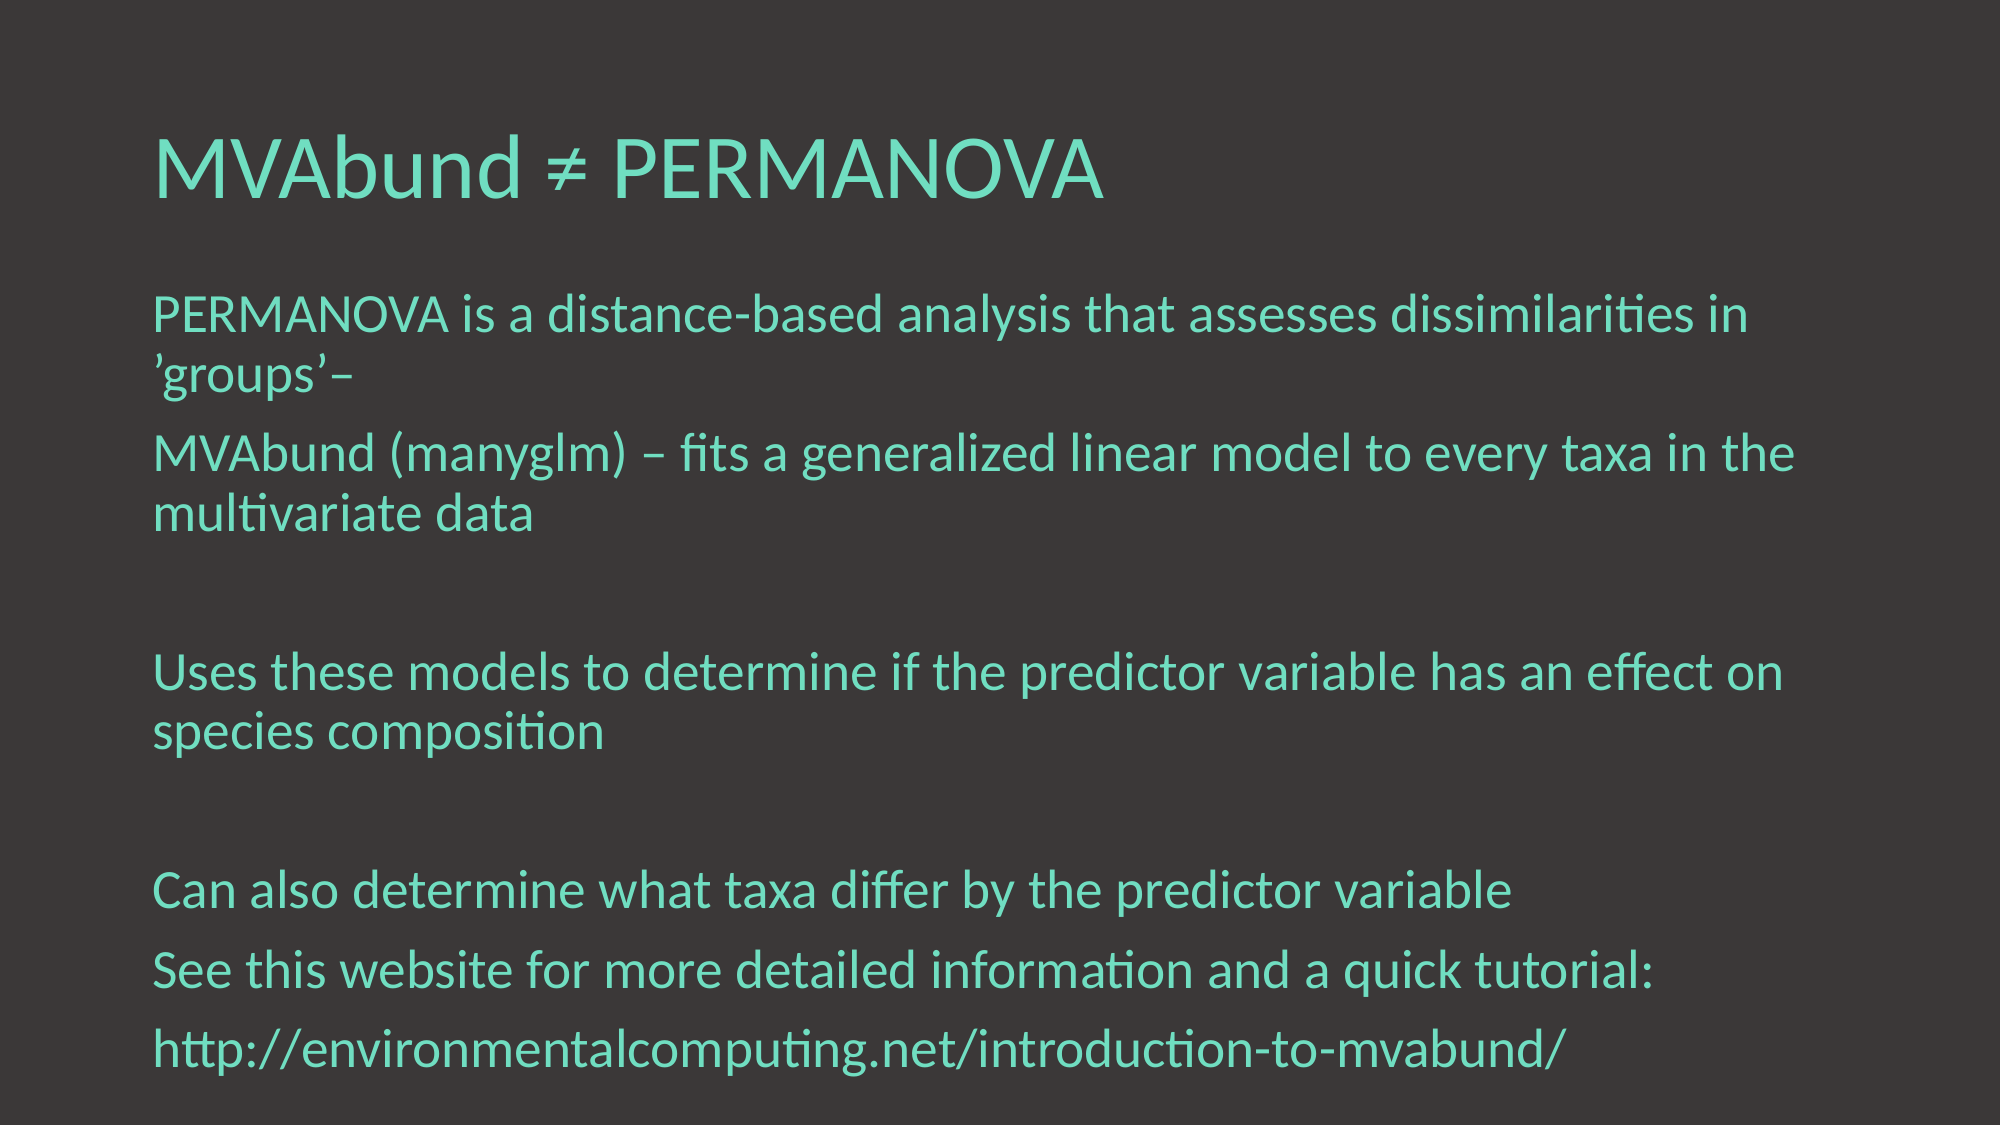

# MVAbund ≠ PERMANOVA
PERMANOVA is a distance-based analysis that assesses dissimilarities in ’groups’–
MVAbund (manyglm) – fits a generalized linear model to every taxa in the multivariate data

Uses these models to determine if the predictor variable has an effect on species composition

Can also determine what taxa differ by the predictor variable
See this website for more detailed information and a quick tutorial:
http://environmentalcomputing.net/introduction-to-mvabund/